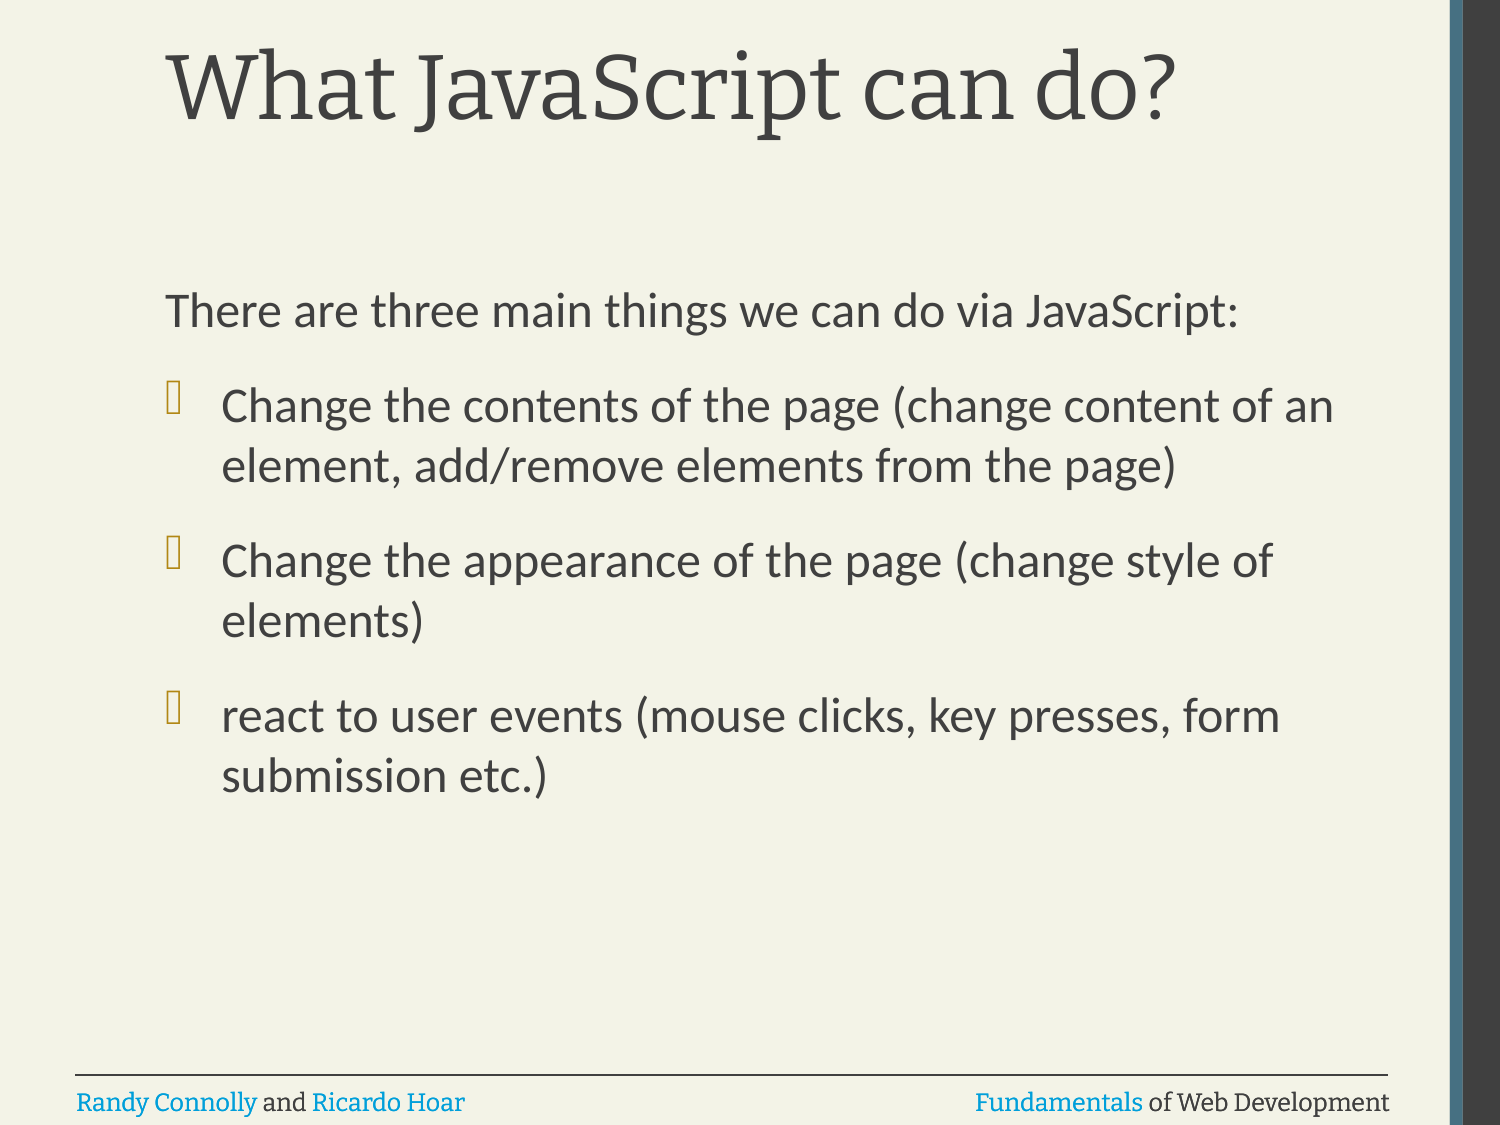

# What JavaScript can do?

There are three main things we can do via JavaScript:
Change the contents of the page (change content of an element, add/remove elements from the page)
Change the appearance of the page (change style of elements)
react to user events (mouse clicks, key presses, form submission etc.)